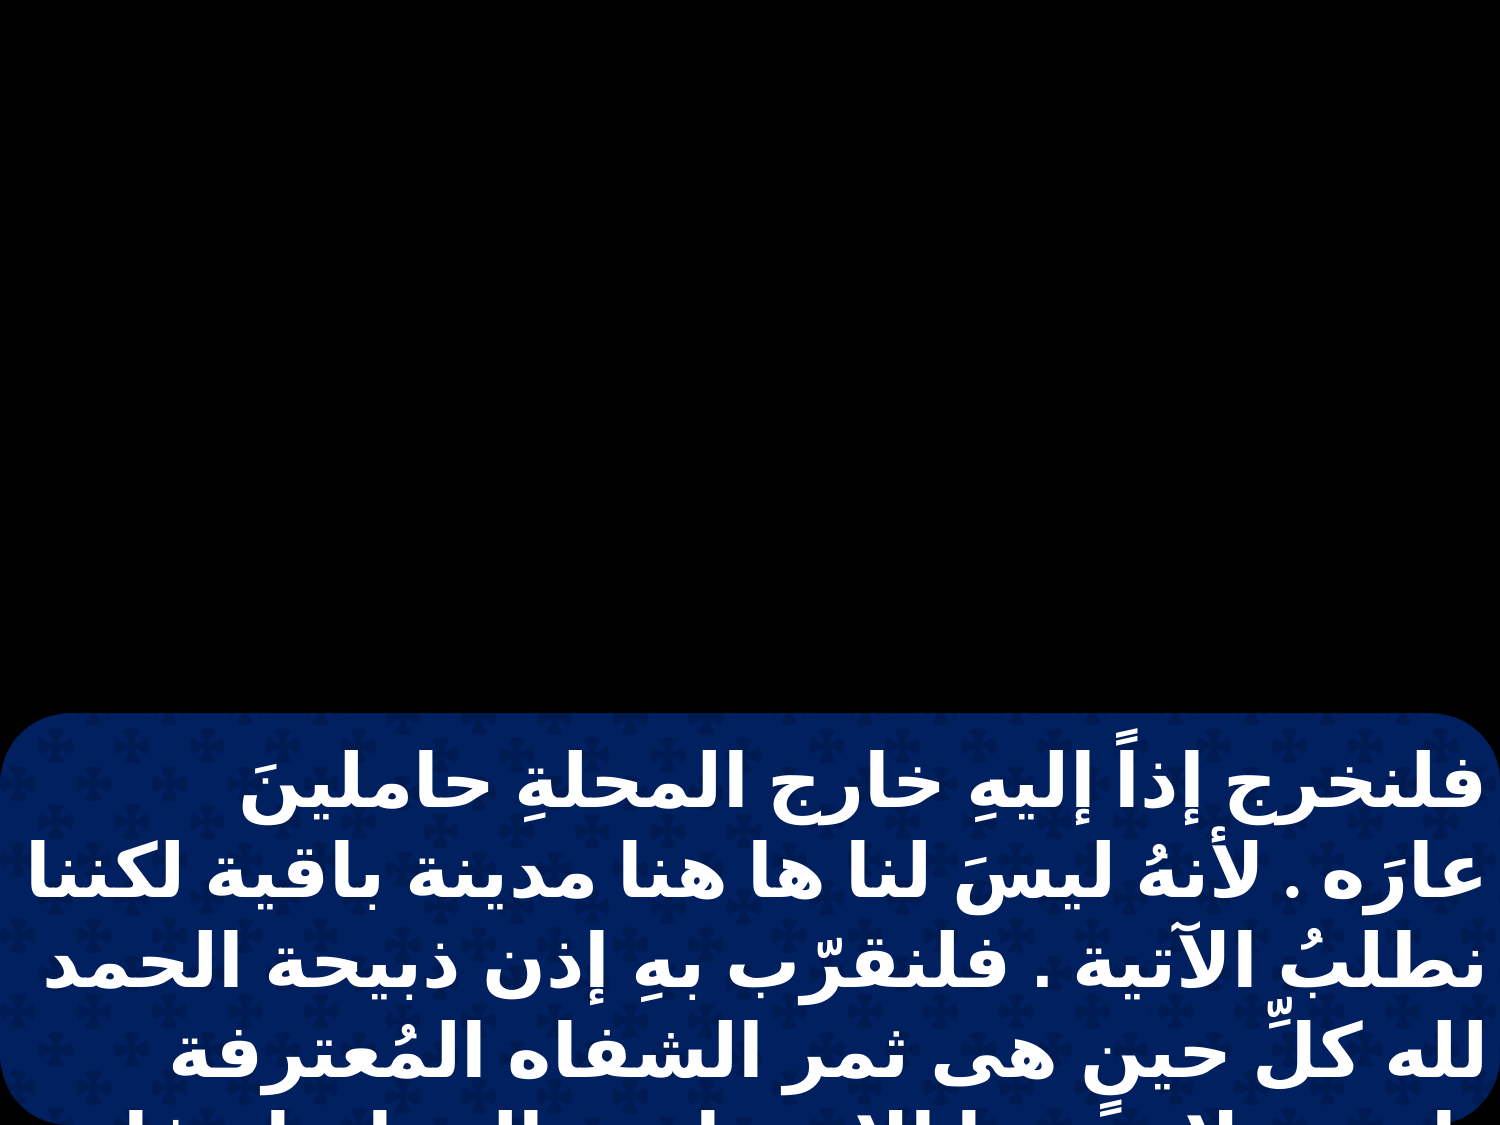

فلنخرج إذاً إليهِ خارج المحلةِ حاملينَ عارَه . لأنهُ ليسَ لنا ها هنا مدينة باقية لكننا نطلبُ الآتية . فلنقرّب بهِ إذن ذبيحة الحمد لله كلِّ حينٍ هى ثمر الشفاه المُعترفة باسمِهِ لا تنسوا الإحسان و المواساه فإن الله يرتضى مثل هذه الذبائح